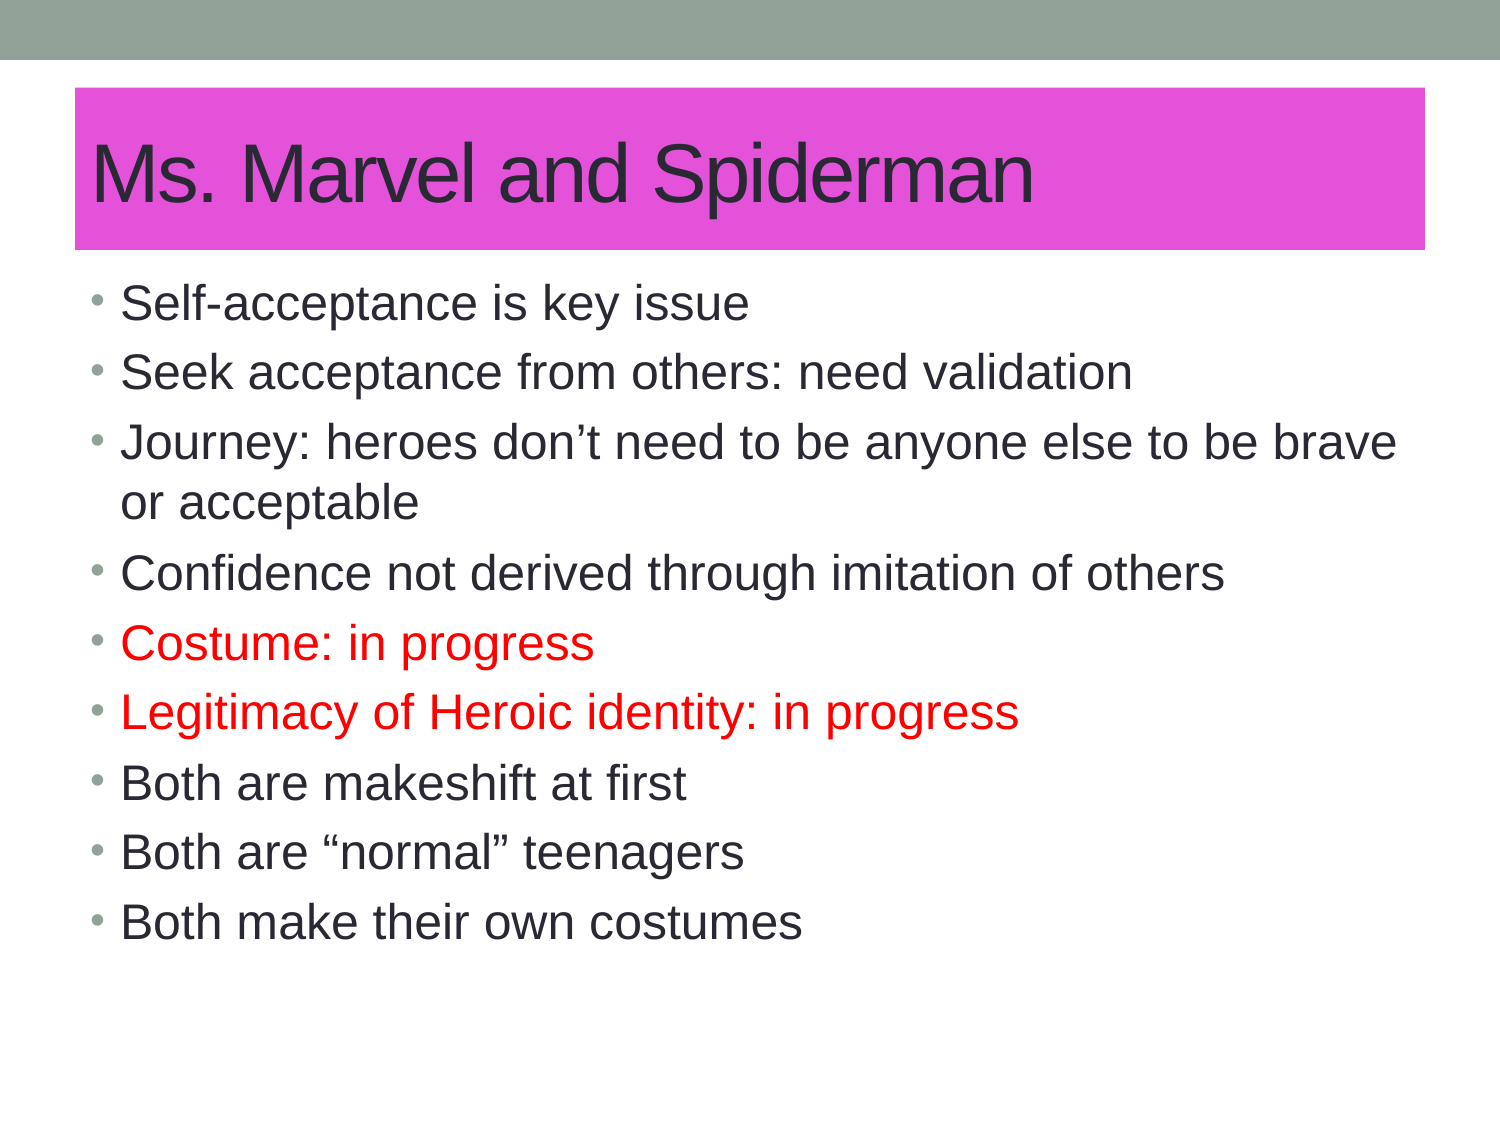

# Ms. Marvel and Spiderman
Self-acceptance is key issue
Seek acceptance from others: need validation
Journey: heroes don’t need to be anyone else to be brave or acceptable
Confidence not derived through imitation of others
Costume: in progress
Legitimacy of Heroic identity: in progress
Both are makeshift at first
Both are “normal” teenagers
Both make their own costumes